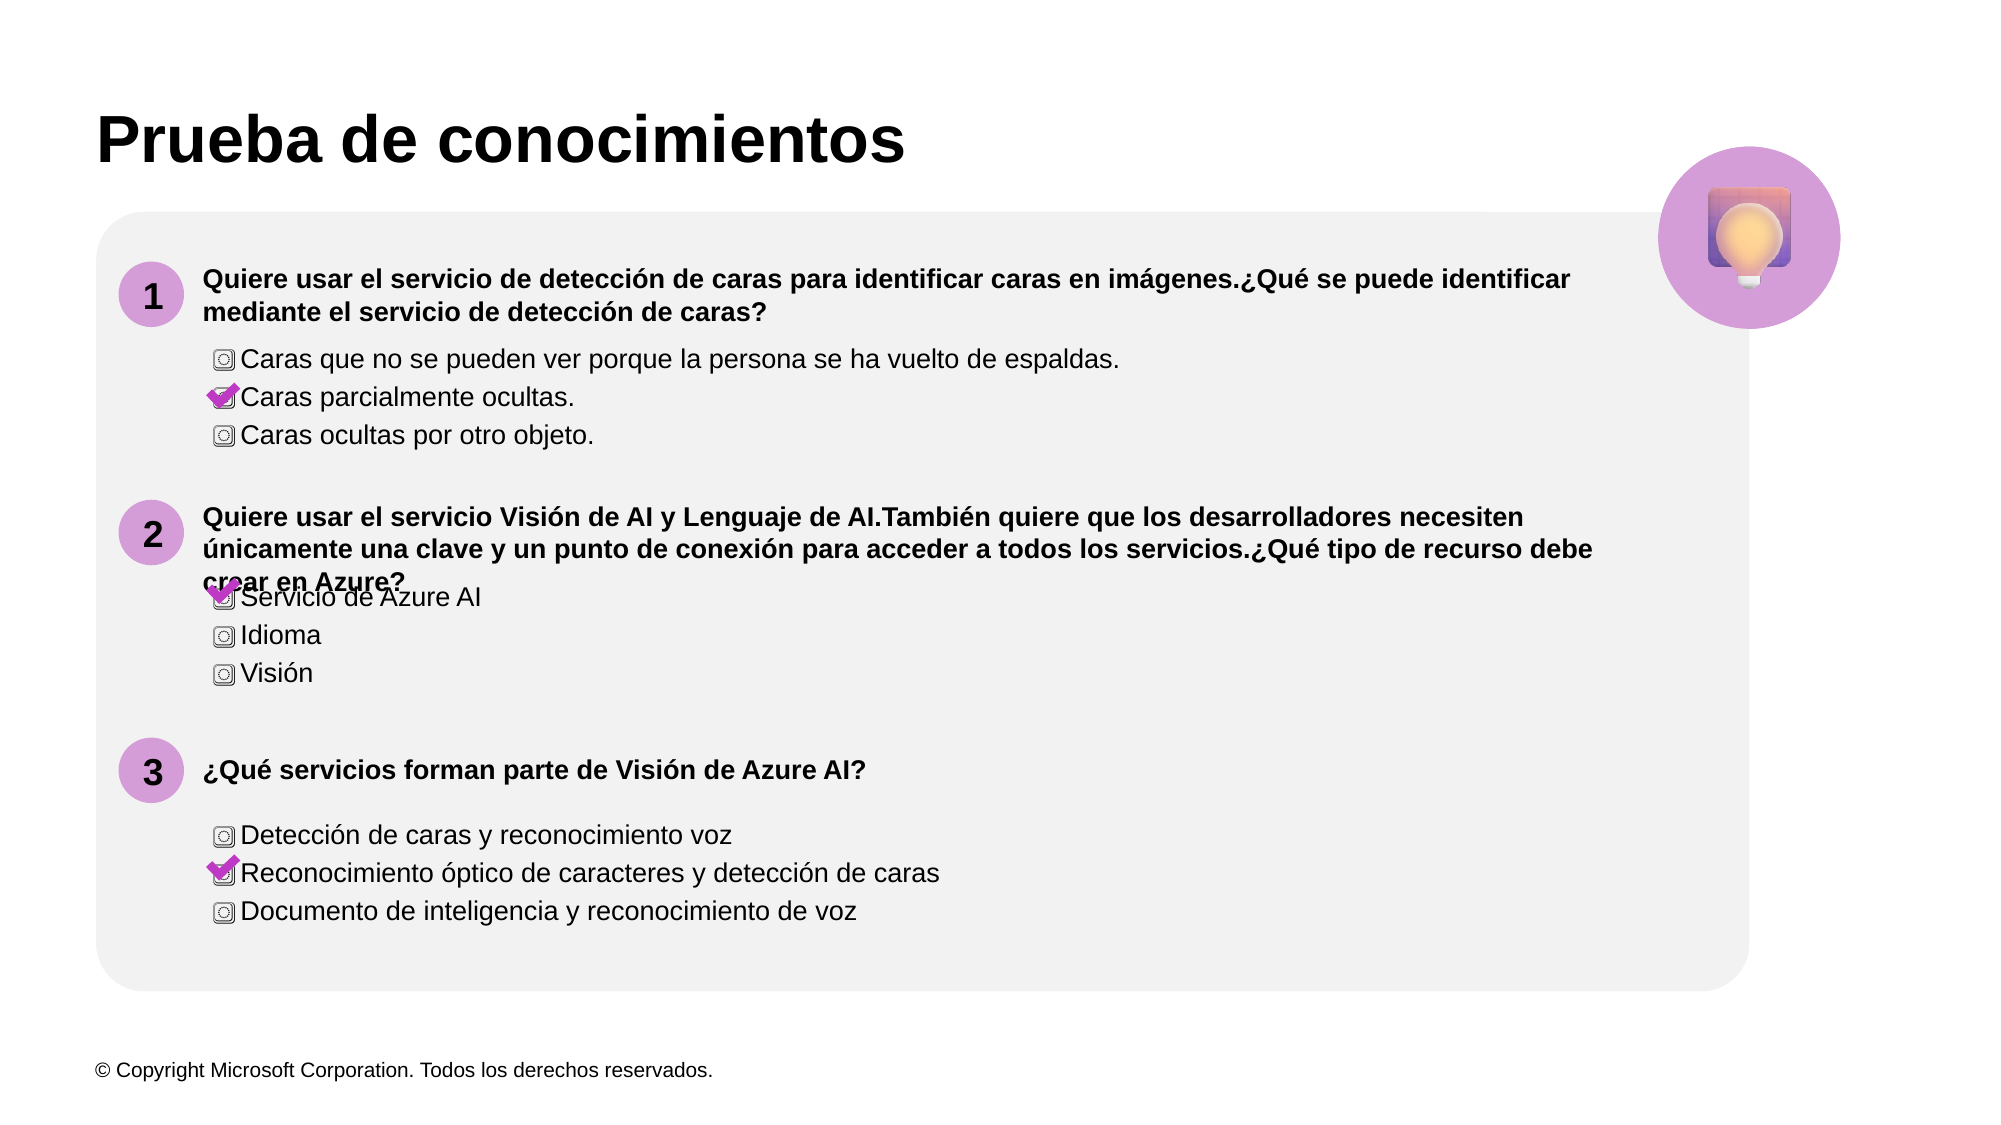

# Prueba de conocimientos
Quiere usar el servicio de detección de caras para identificar caras en imágenes.¿Qué se puede identificar
mediante el servicio de detección de caras?
1
Caras que no se pueden ver porque la persona se ha vuelto de espaldas.
Caras parcialmente ocultas.
Caras ocultas por otro objeto.

Quiere usar el servicio Visión de AI y Lenguaje de AI.También quiere que los desarrolladores necesiten únicamente una clave y un punto de conexión para acceder a todos los servicios.¿Qué tipo de recurso debe crear en Azure?
2
Servicio de Azure AI
Idioma
Visión

3
¿Qué servicios forman parte de Visión de Azure AI?
Detección de caras y reconocimiento voz
Reconocimiento óptico de caracteres y detección de caras
Documento de inteligencia y reconocimiento de voz